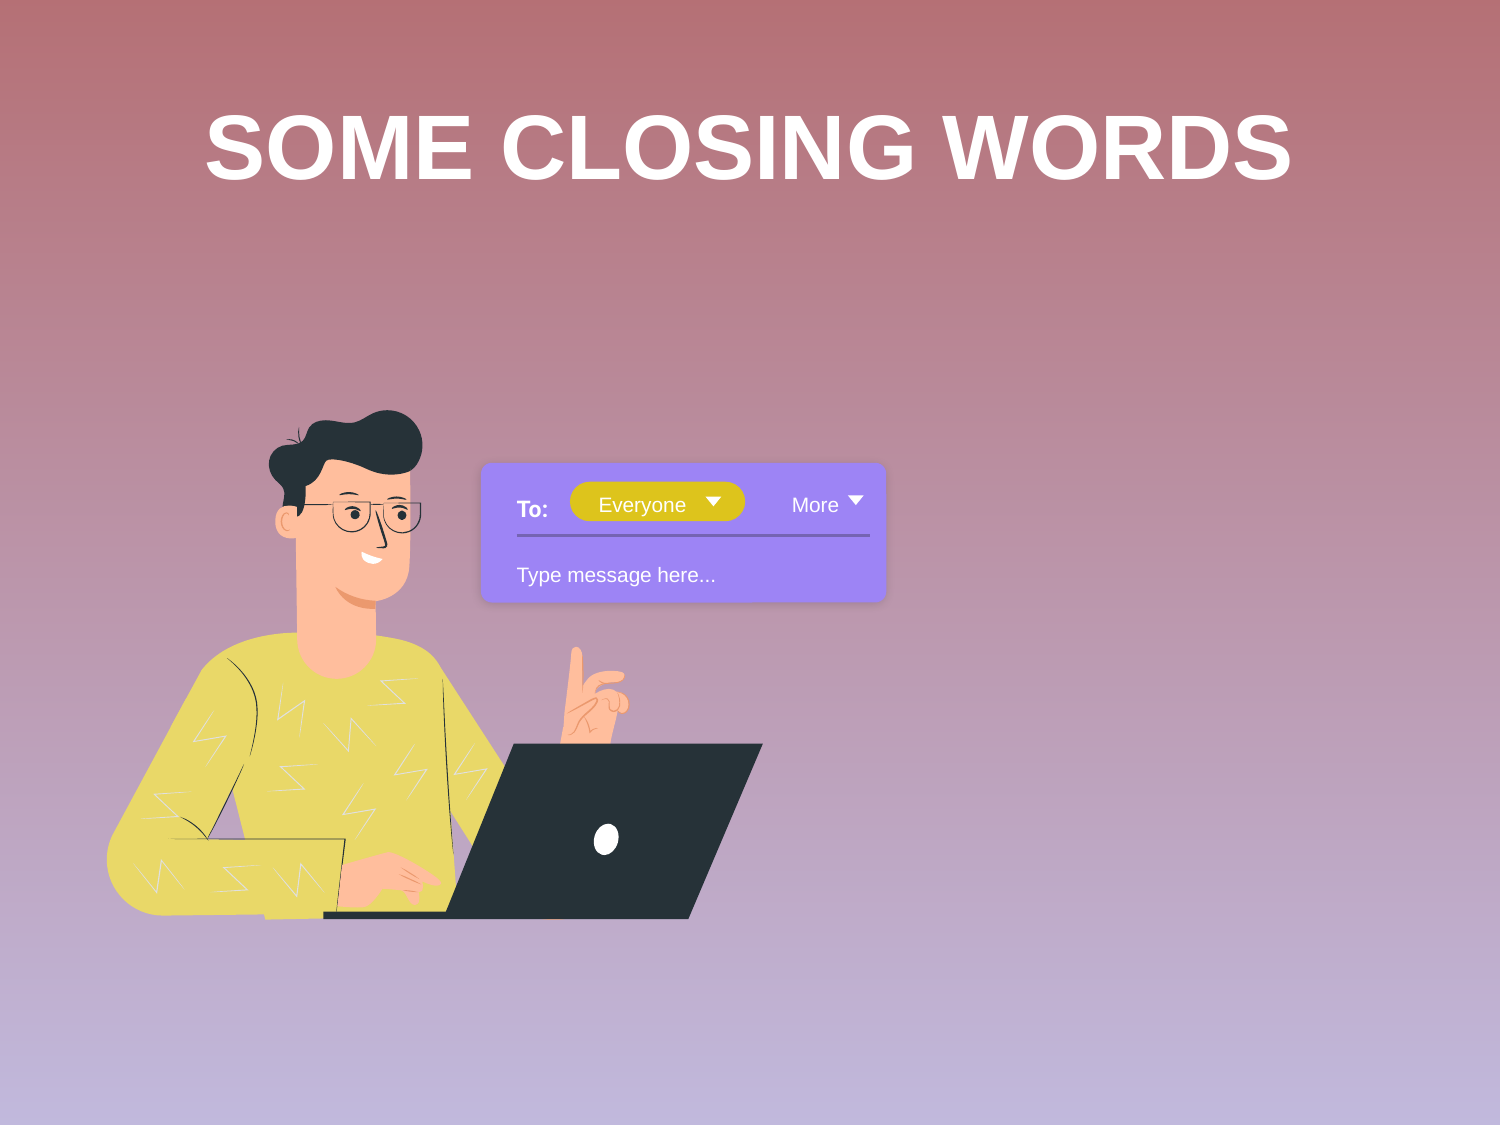

# SOME CLOSING WORDS

Everyone
More
To:

Type message here...